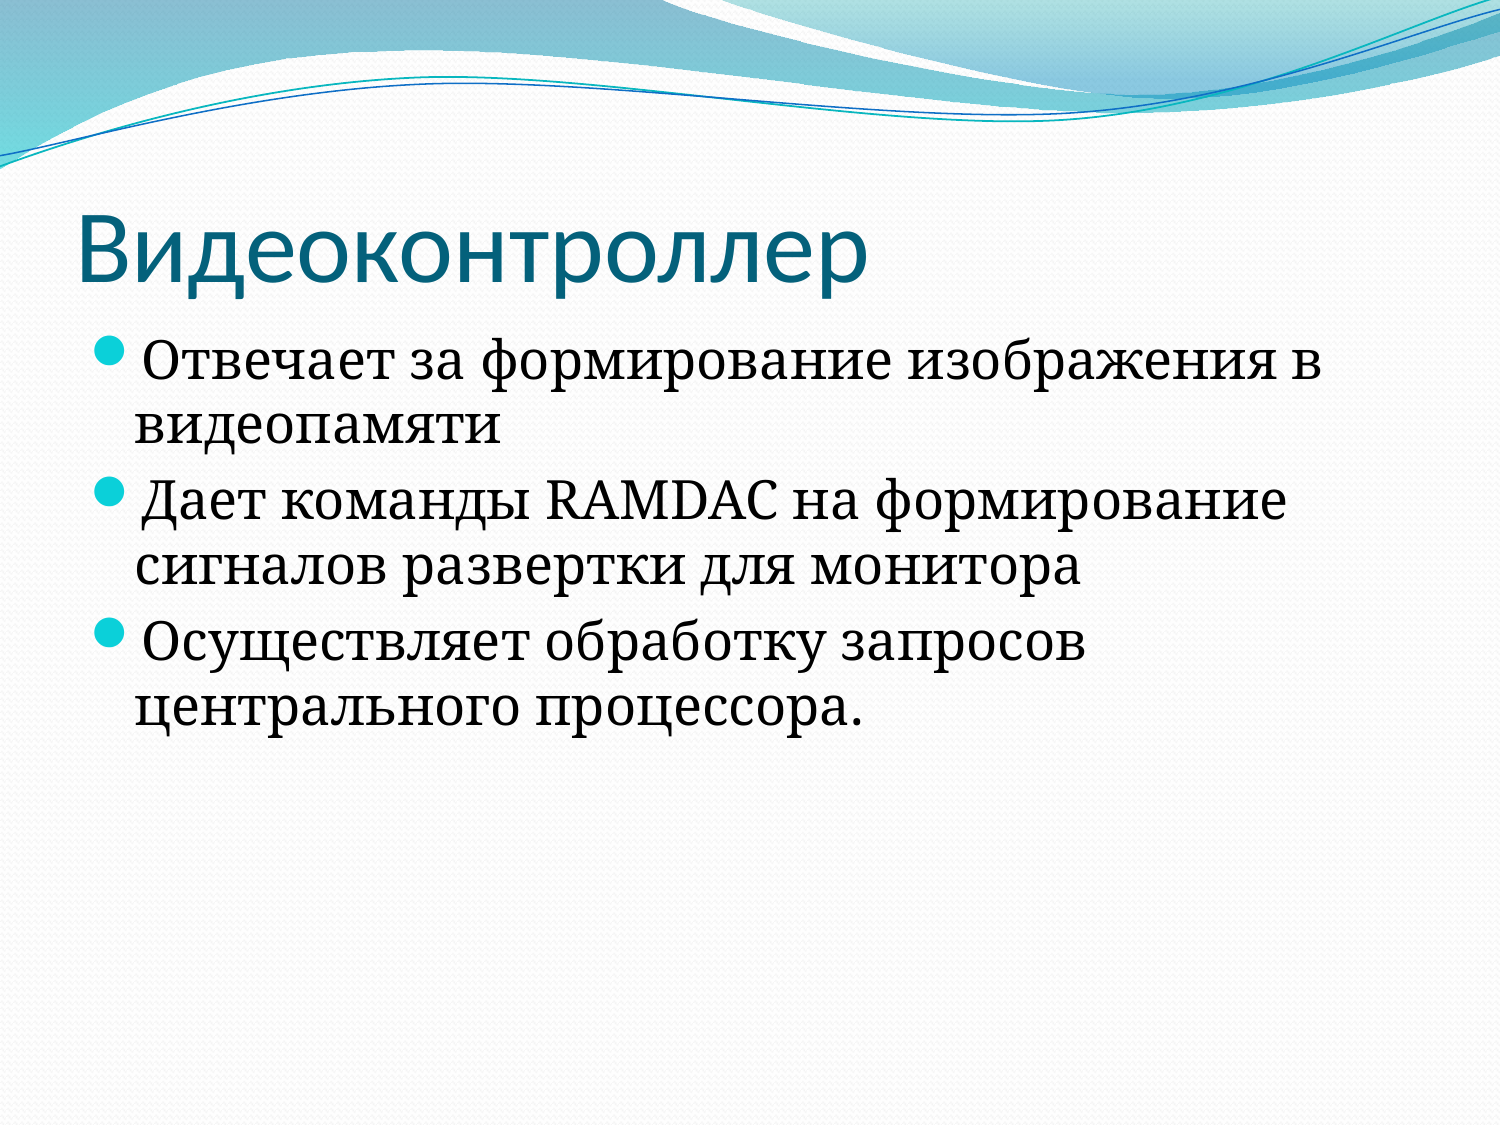

# Видеоконтроллер
Отвечает за формирование изображения в видеопамяти
Дает команды RAMDAC на формирование сигналов развертки для монитора
Осуществляет обработку запросов центрального процессора.